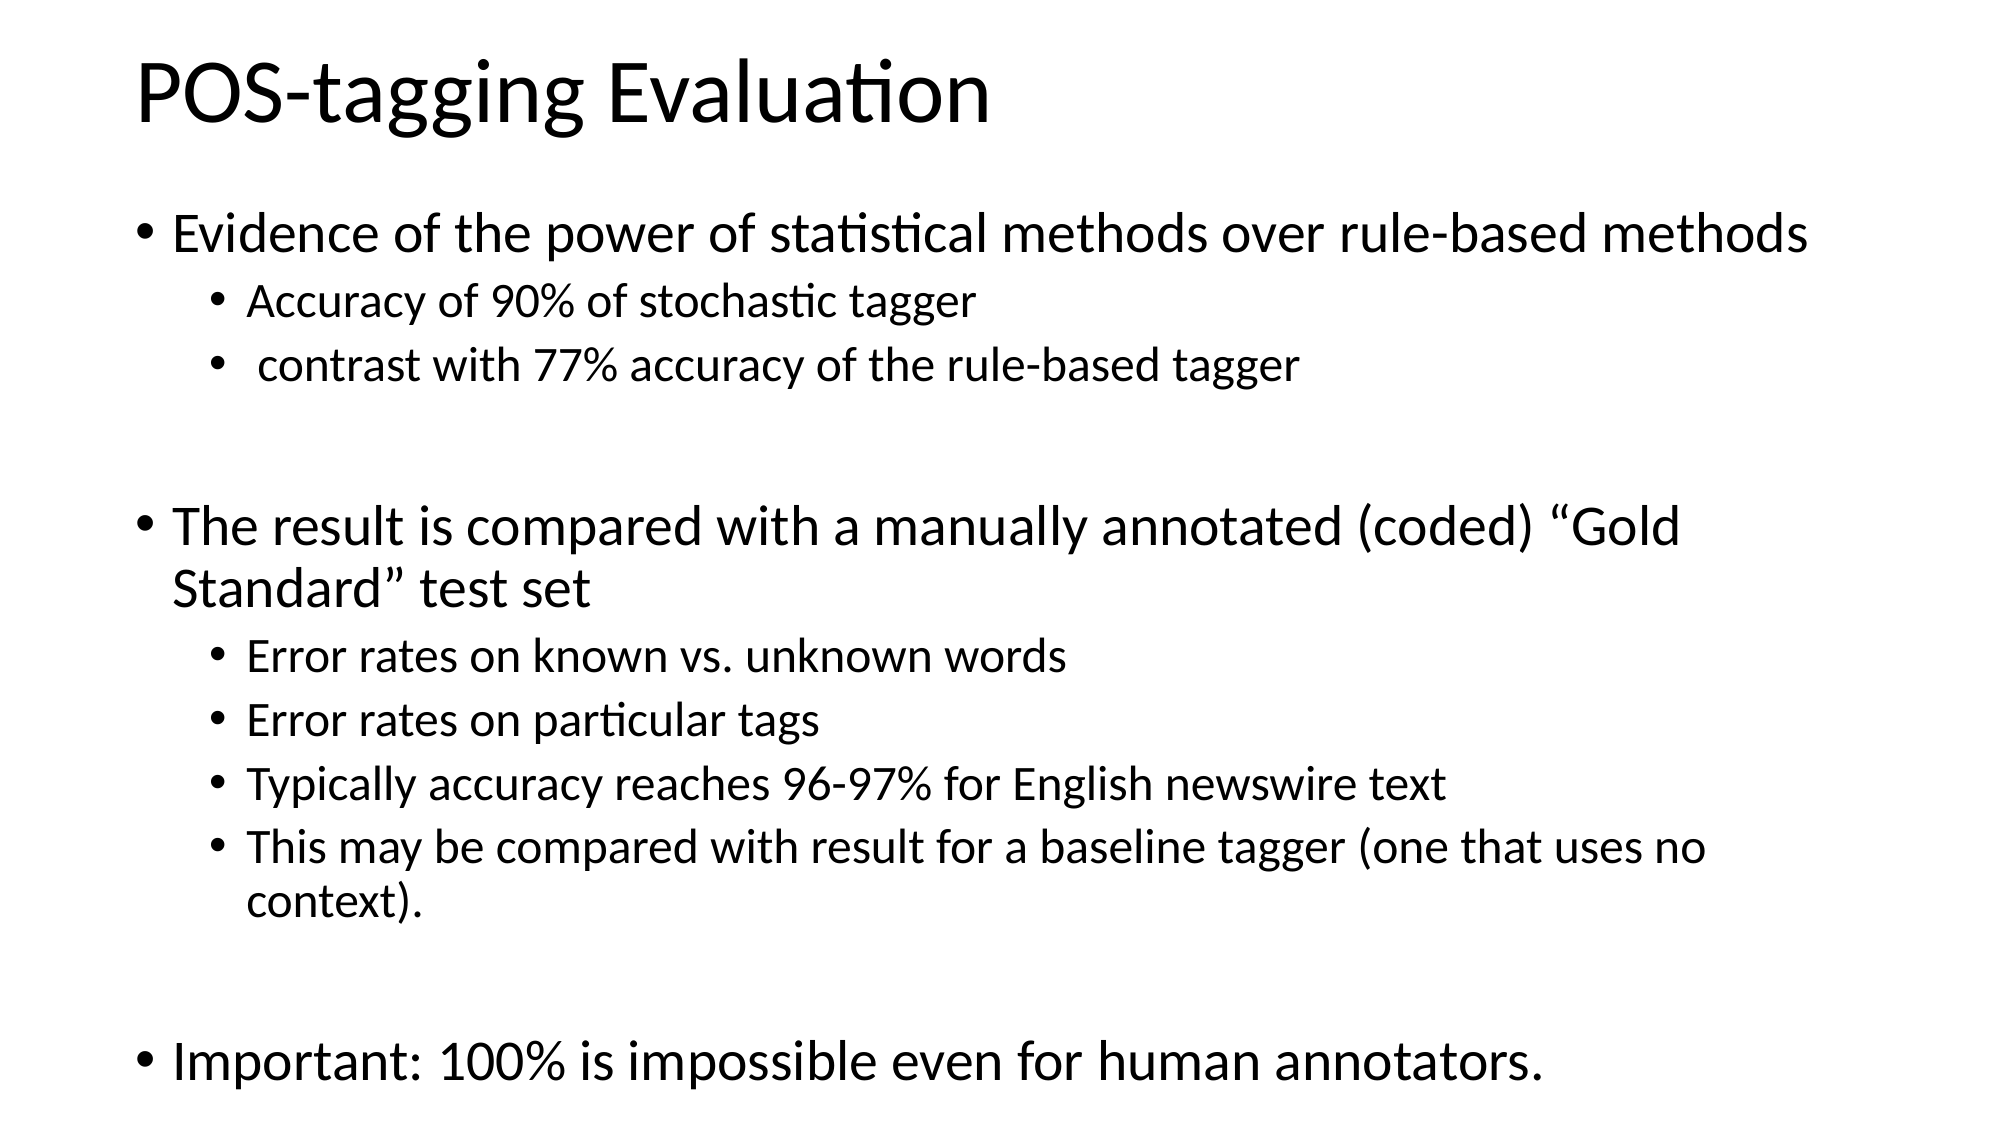

# POS-tagging Evaluation
Evidence of the power of statistical methods over rule-based methods
Accuracy of 90% of stochastic tagger
 contrast with 77% accuracy of the rule-based tagger

The result is compared with a manually annotated (coded) “Gold Standard” test set
Error rates on known vs. unknown words
Error rates on particular tags
Typically accuracy reaches 96-97% for English newswire text
This may be compared with result for a baseline tagger (one that uses no context).

Important: 100% is impossible even for human annotators.